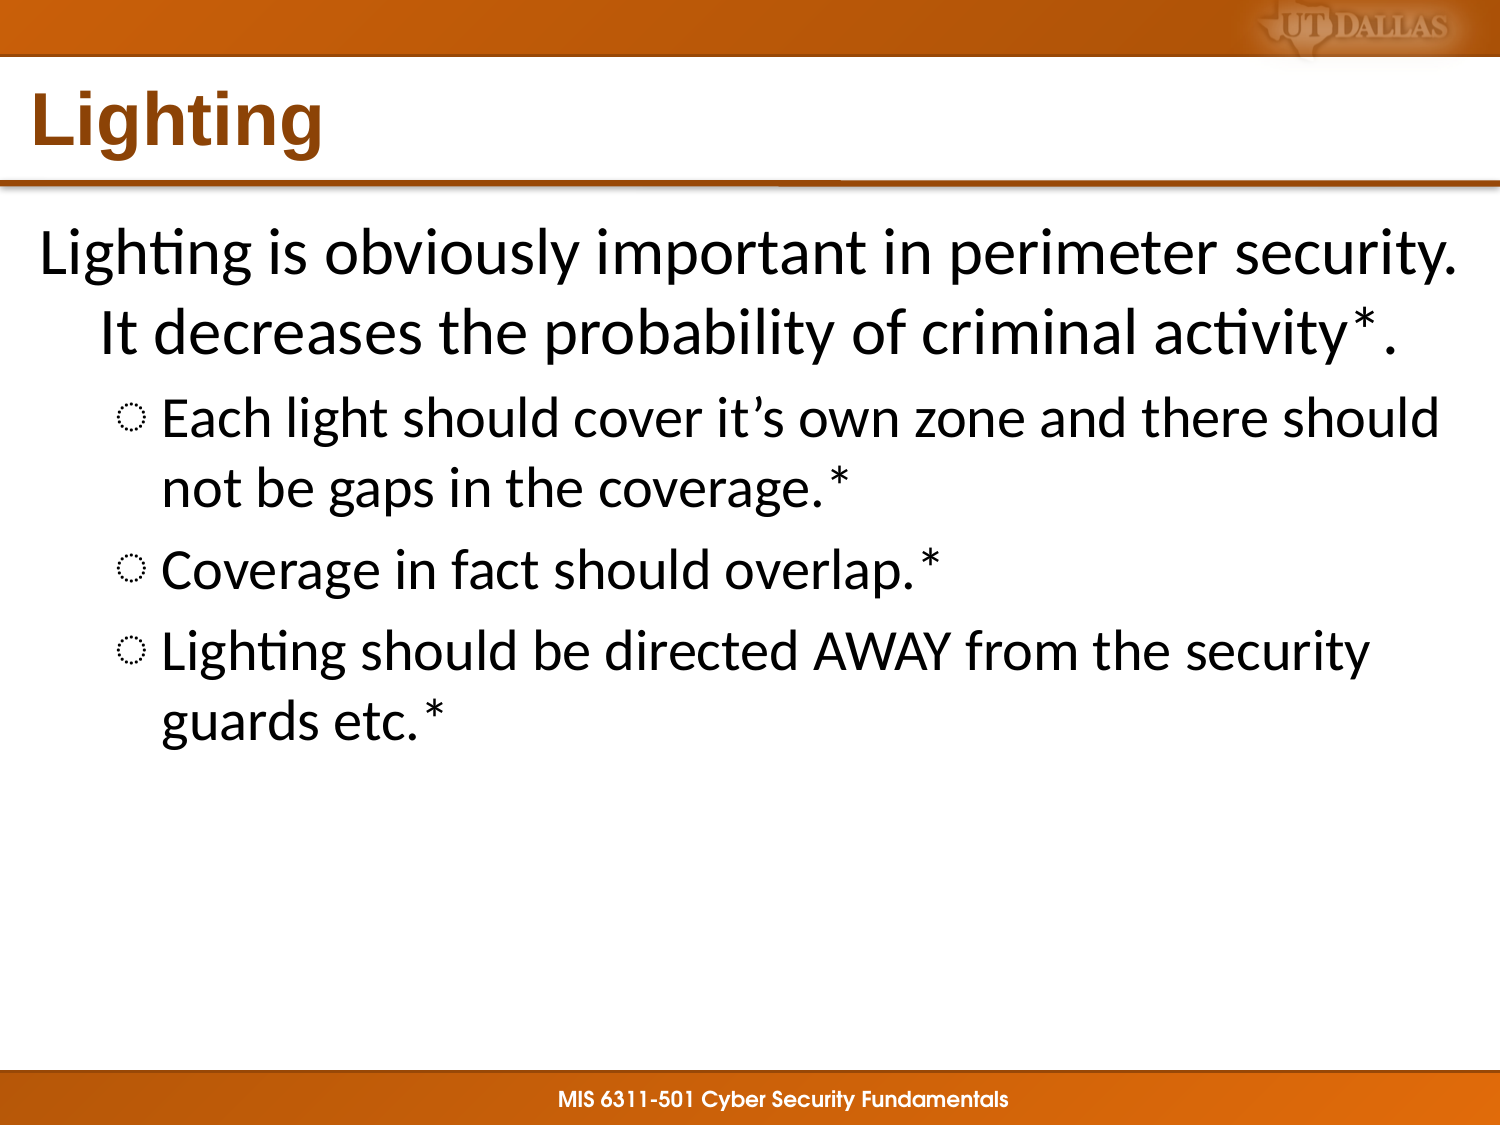

# Lighting
Lighting is obviously important in perimeter security. It decreases the probability of criminal activity*.
Each light should cover it’s own zone and there should not be gaps in the coverage.*
Coverage in fact should overlap.*
Lighting should be directed AWAY from the security guards etc.*